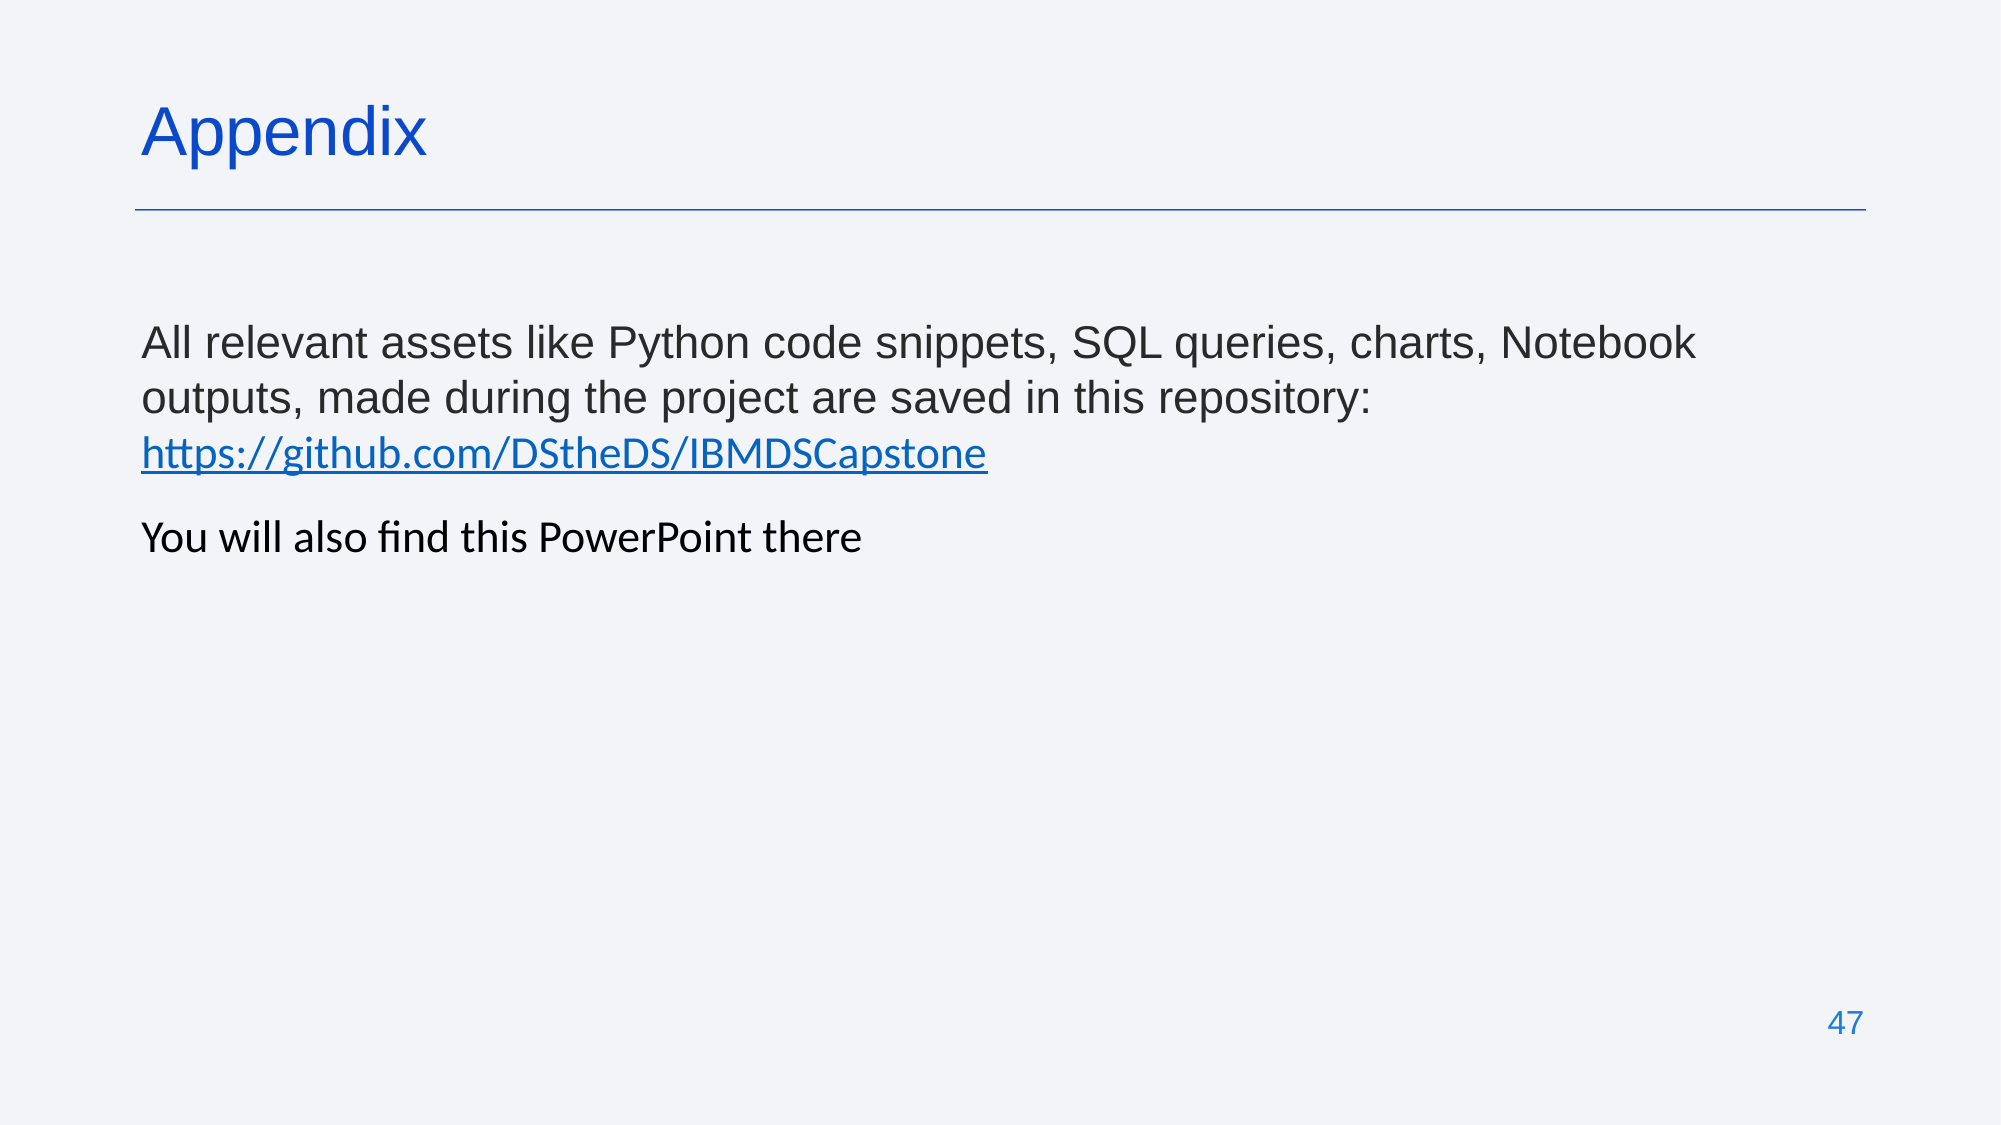

Appendix
All relevant assets like Python code snippets, SQL queries, charts, Notebook outputs, made during the project are saved in this repository: https://github.com/DStheDS/IBMDSCapstone
You will also find this PowerPoint there

47